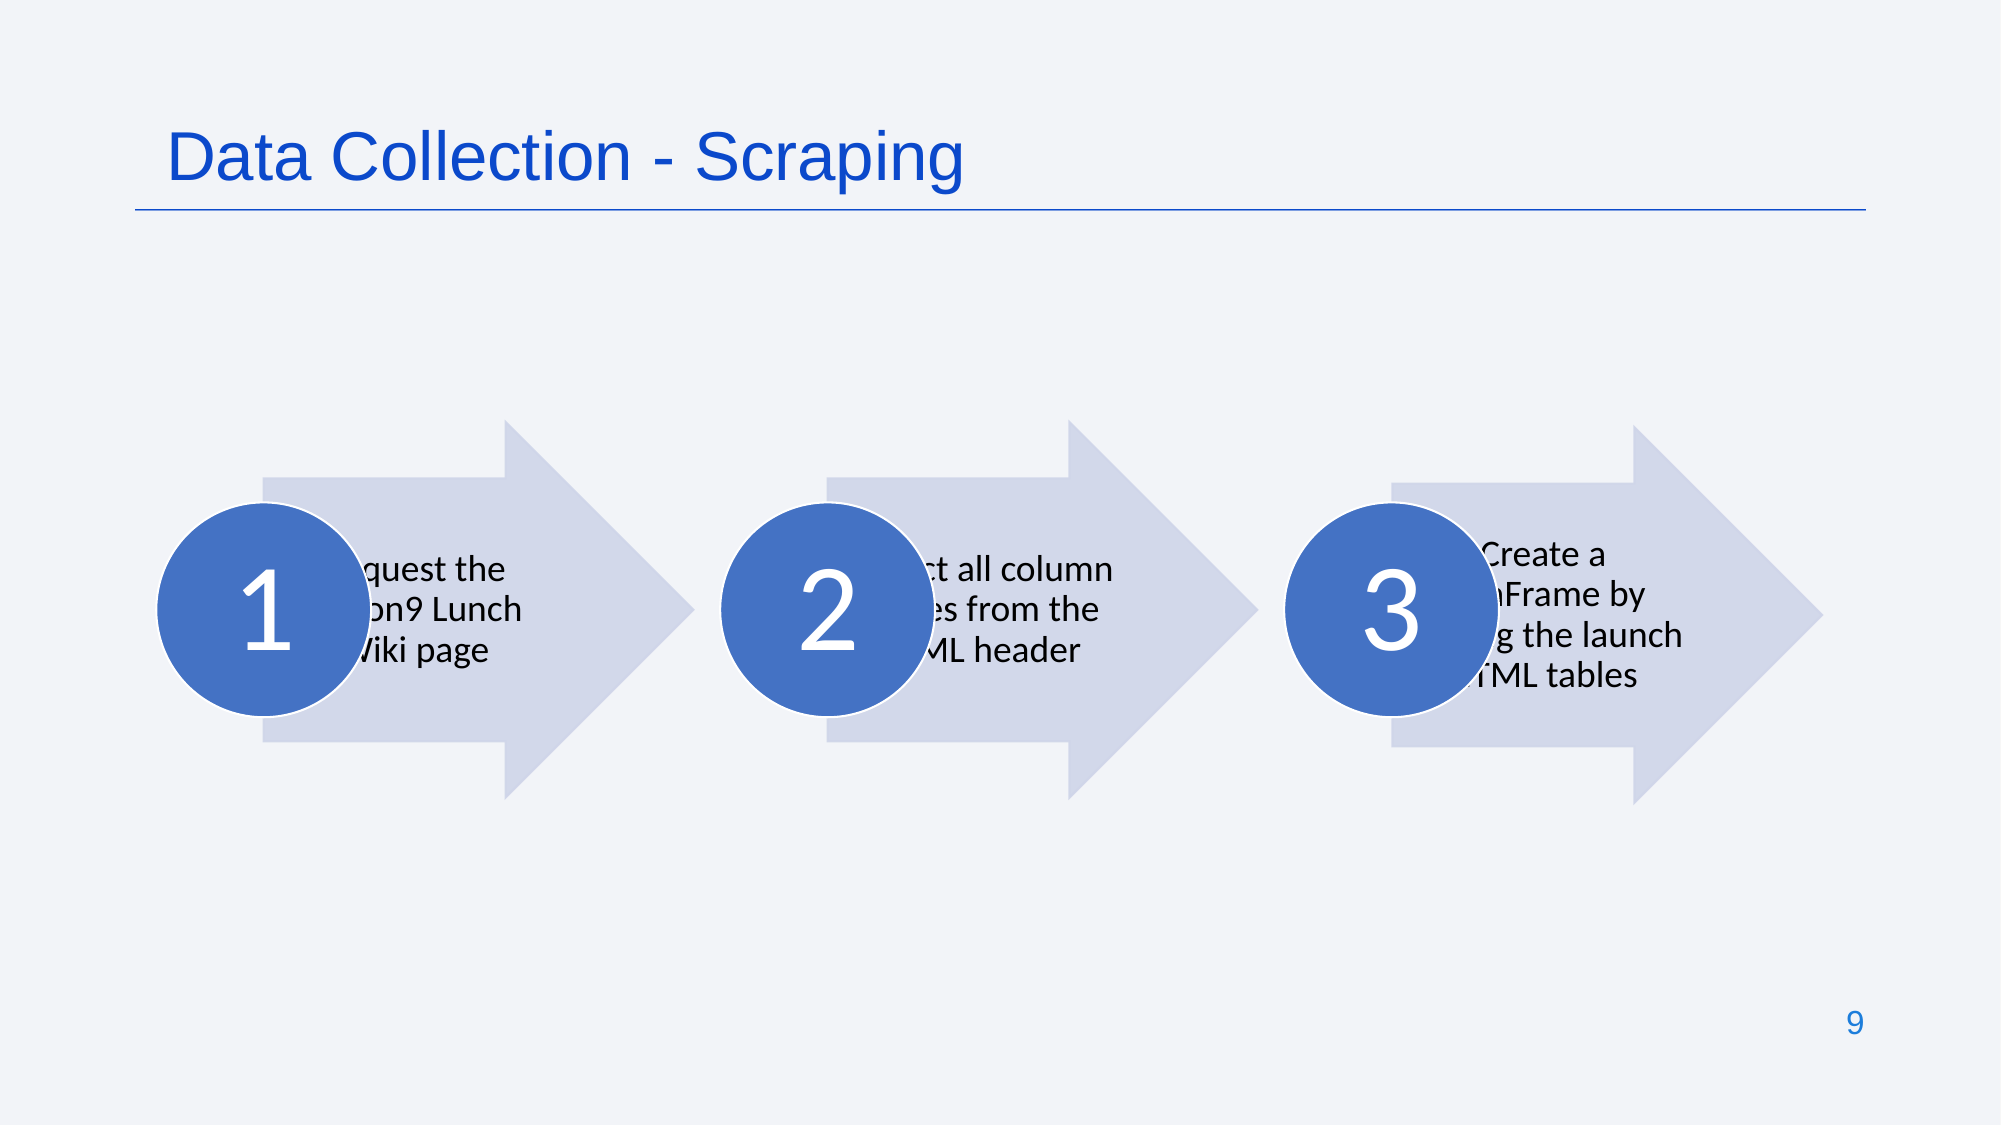

Data Collection - Scraping
Request the Falcon9 Lunch Wiki page
1
Extract all column names from the HTML header
2
Create a FataFrame by prasing the launch HTML tables
3
9